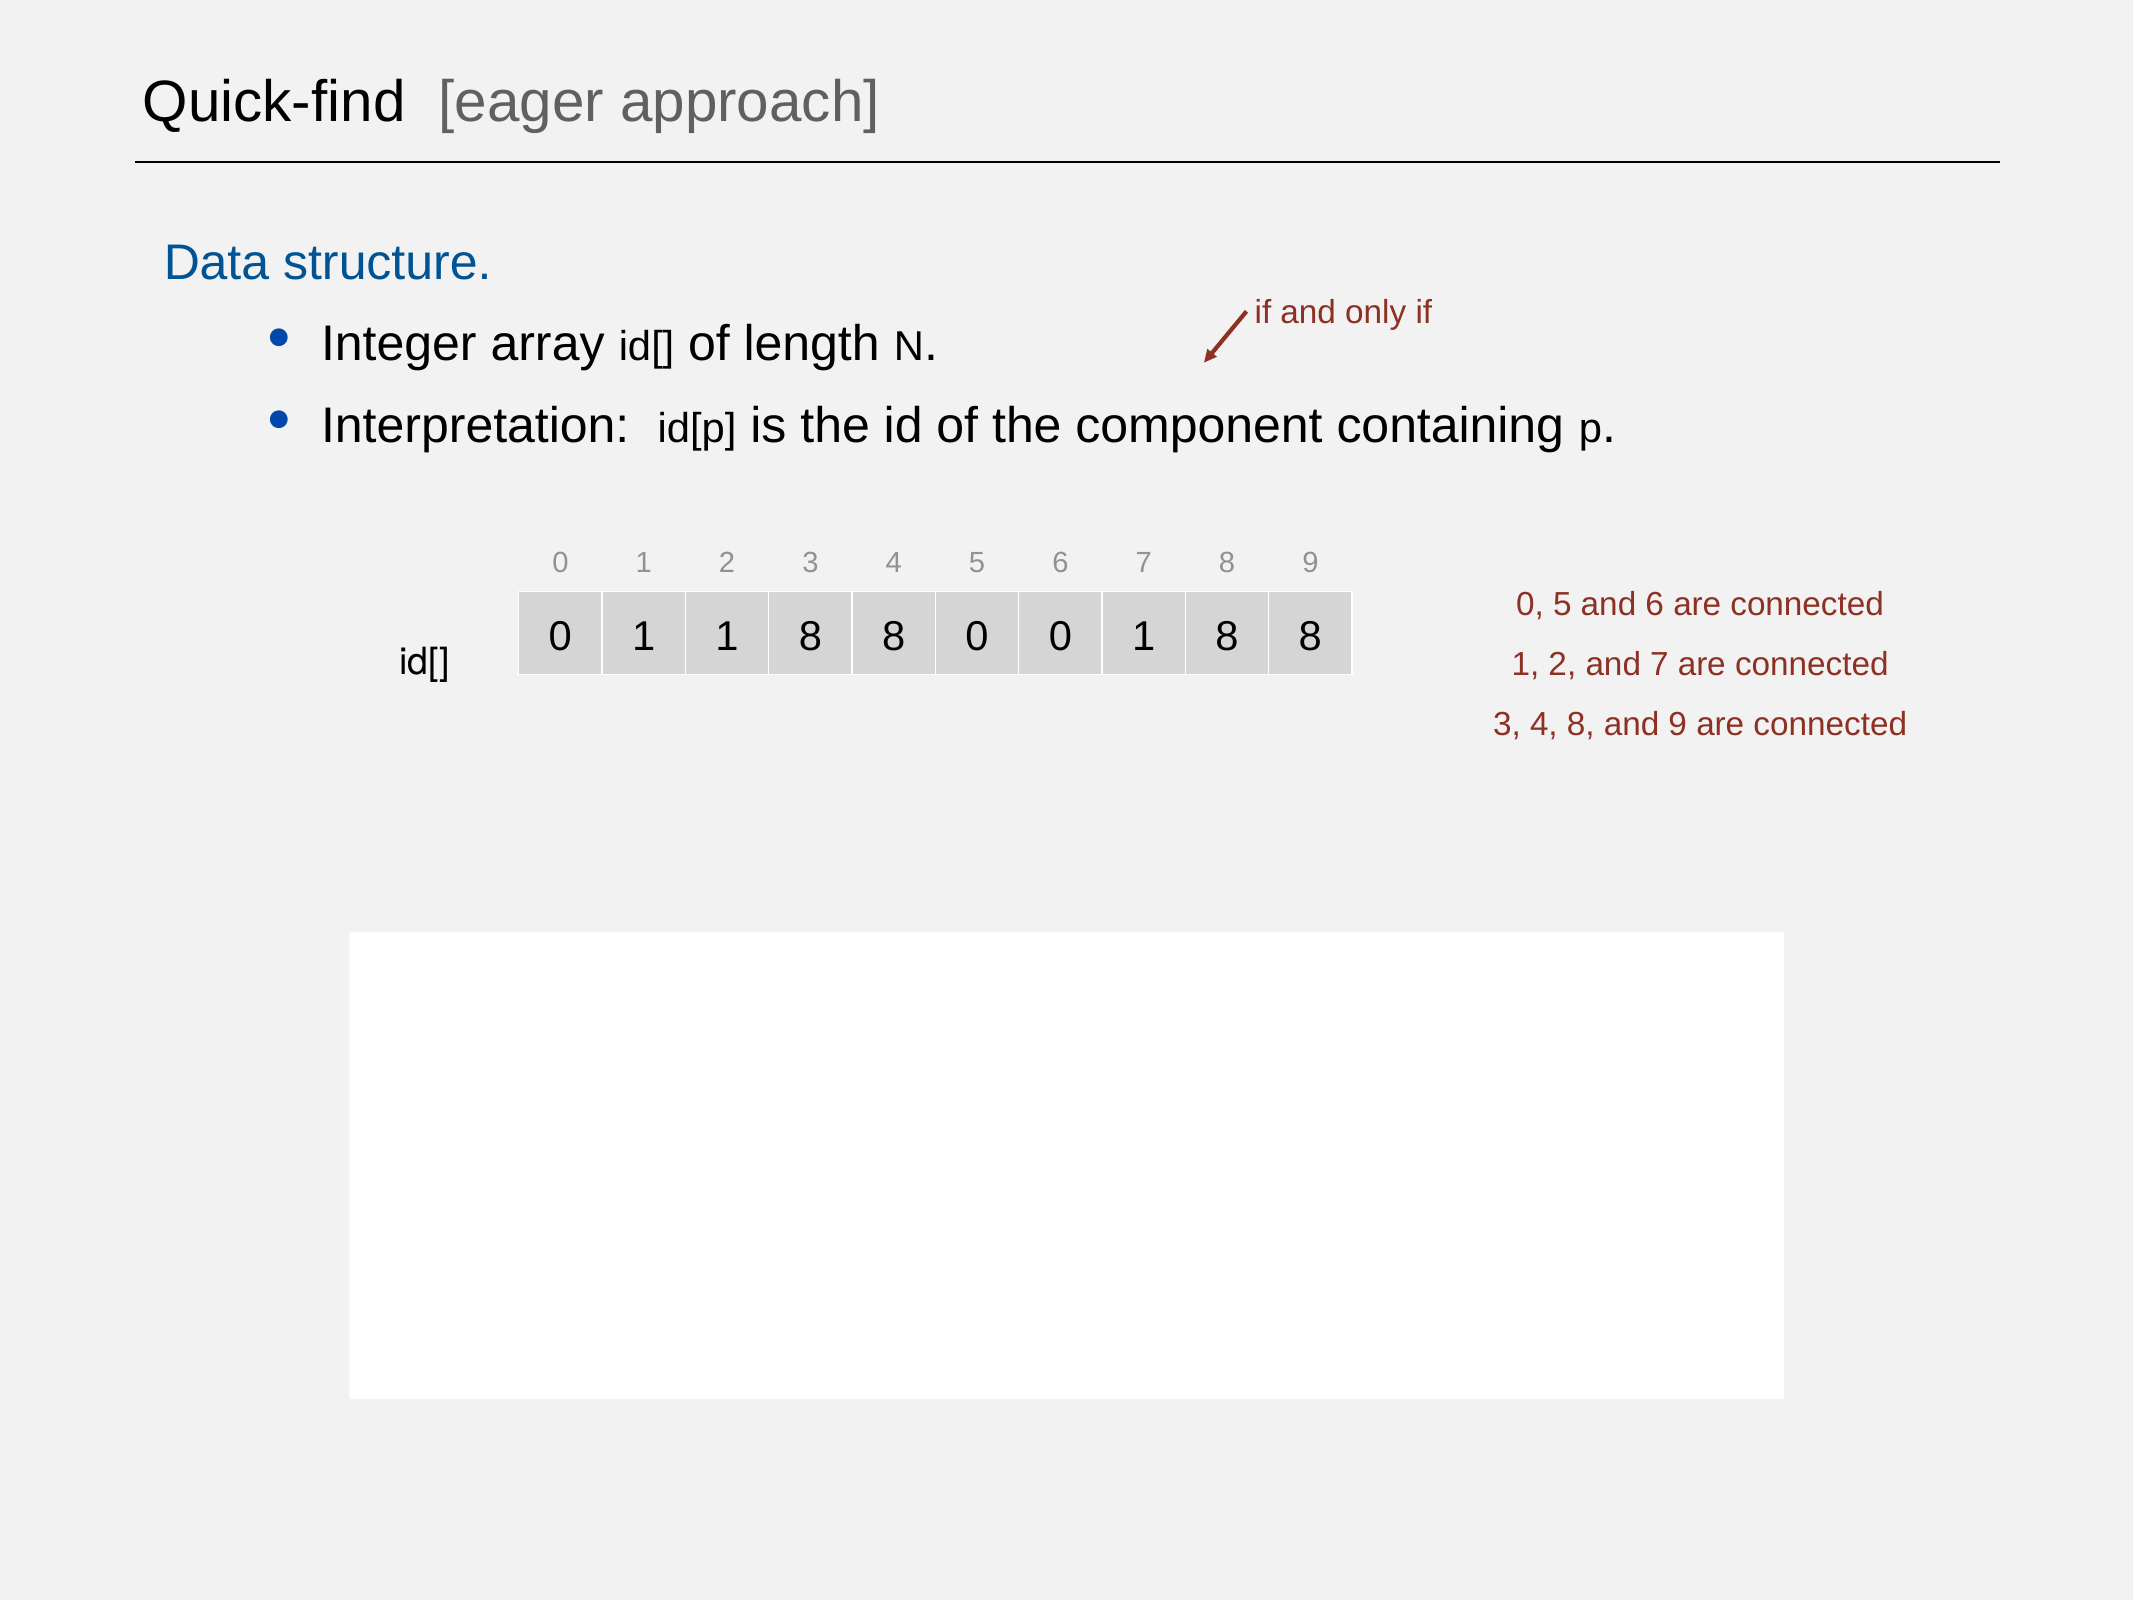

# Quick-find  [eager approach]
Data structure.
Integer array id[] of length N.
Interpretation:  id[p] is the id of the component containing p.
if and only if

0
1
2
3
4
5
6
7
8
9
0
1
1
8
8
0
0
1
8
8
id[]
0, 5 and 6 are connected
1, 2, and 7 are connected
3, 4, 8, and 9 are connected
0
1
2
3
4

5
6
7
8
9

26